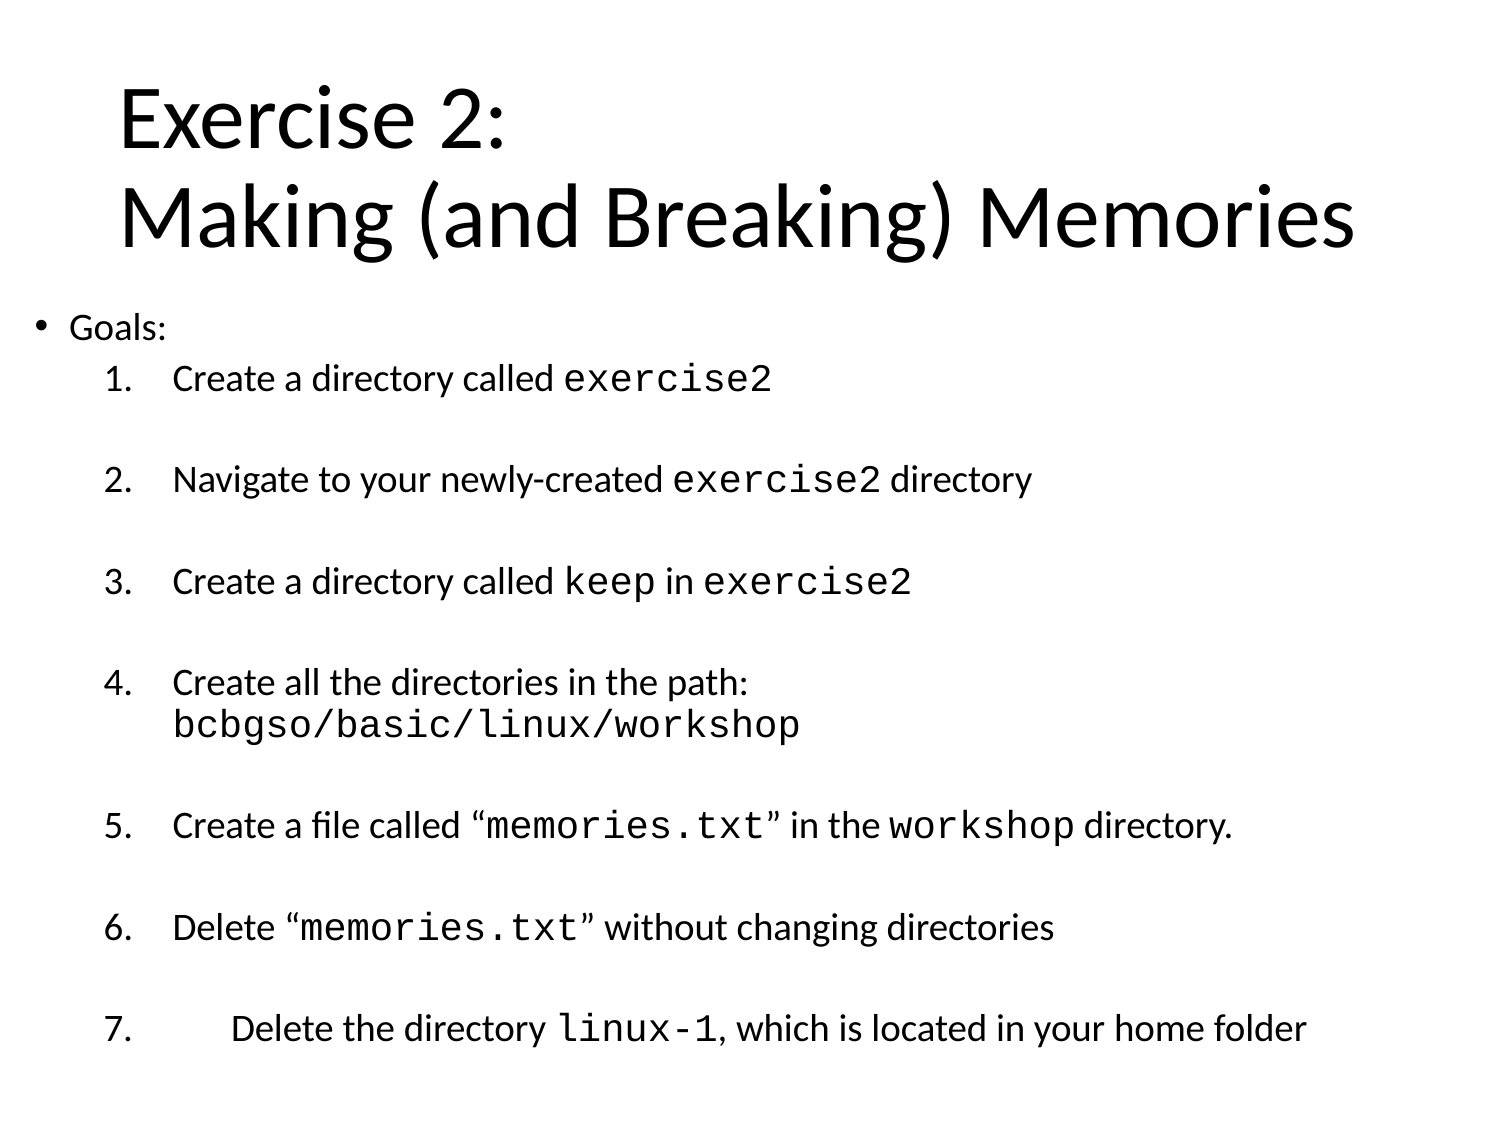

# Exercise 2: Making (and Breaking) Memories
Goals:
Create a directory called exercise2

Navigate to your newly-created exercise2 directory

Create a directory called keep in exercise2

Create all the directories in the path:
bcbgso/basic/linux/workshop

Create a file called “memories.txt” in the workshop directory.

Delete “memories.txt” without changing directories

7.	Delete the directory linux-1, which is located in your home folder